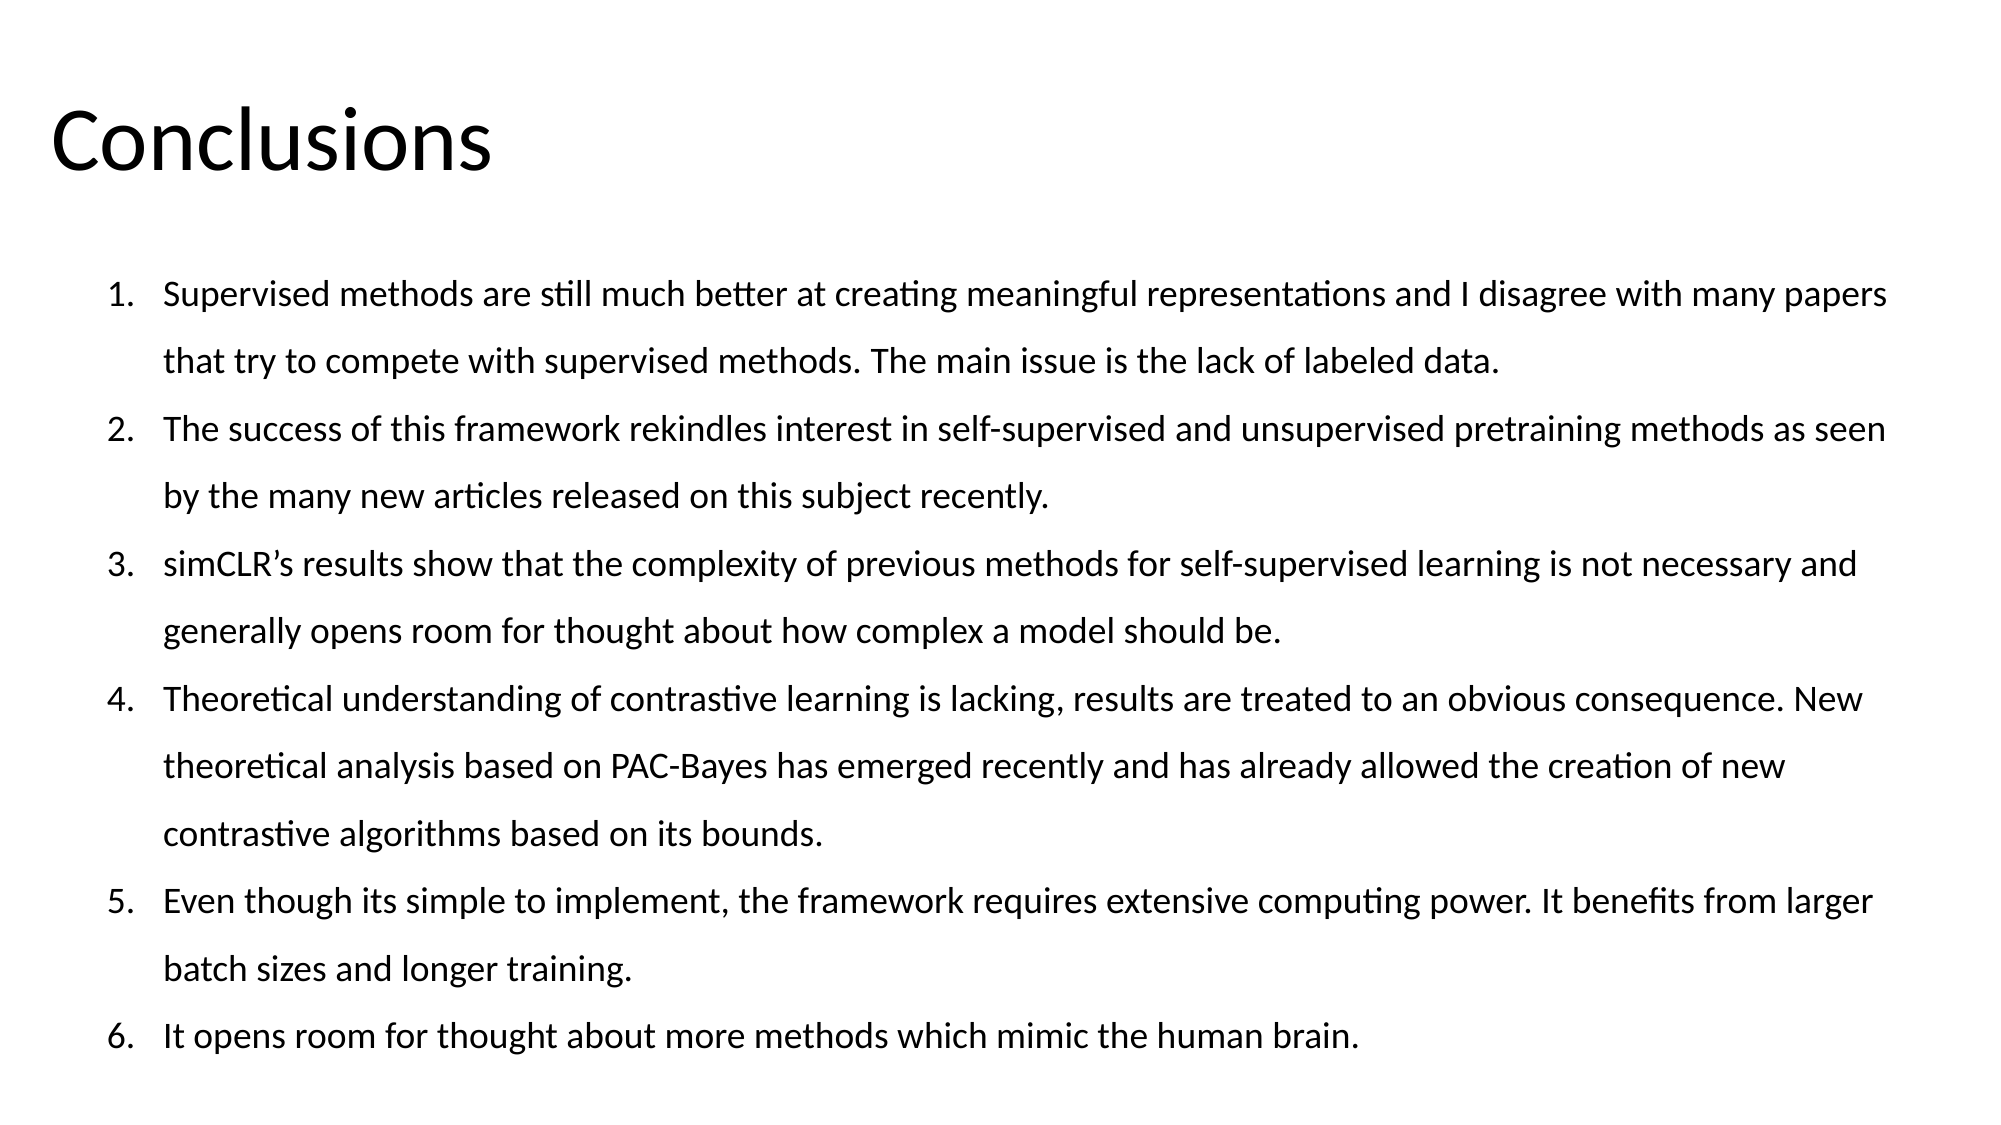

# Conclusions
Supervised methods are still much better at creating meaningful representations and I disagree with many papers that try to compete with supervised methods. The main issue is the lack of labeled data.
The success of this framework rekindles interest in self-supervised and unsupervised pretraining methods as seen by the many new articles released on this subject recently.
simCLR’s results show that the complexity of previous methods for self-supervised learning is not necessary and generally opens room for thought about how complex a model should be.
Theoretical understanding of contrastive learning is lacking, results are treated to an obvious consequence. New theoretical analysis based on PAC-Bayes has emerged recently and has already allowed the creation of new contrastive algorithms based on its bounds.
Even though its simple to implement, the framework requires extensive computing power. It benefits from larger batch sizes and longer training.
It opens room for thought about more methods which mimic the human brain.